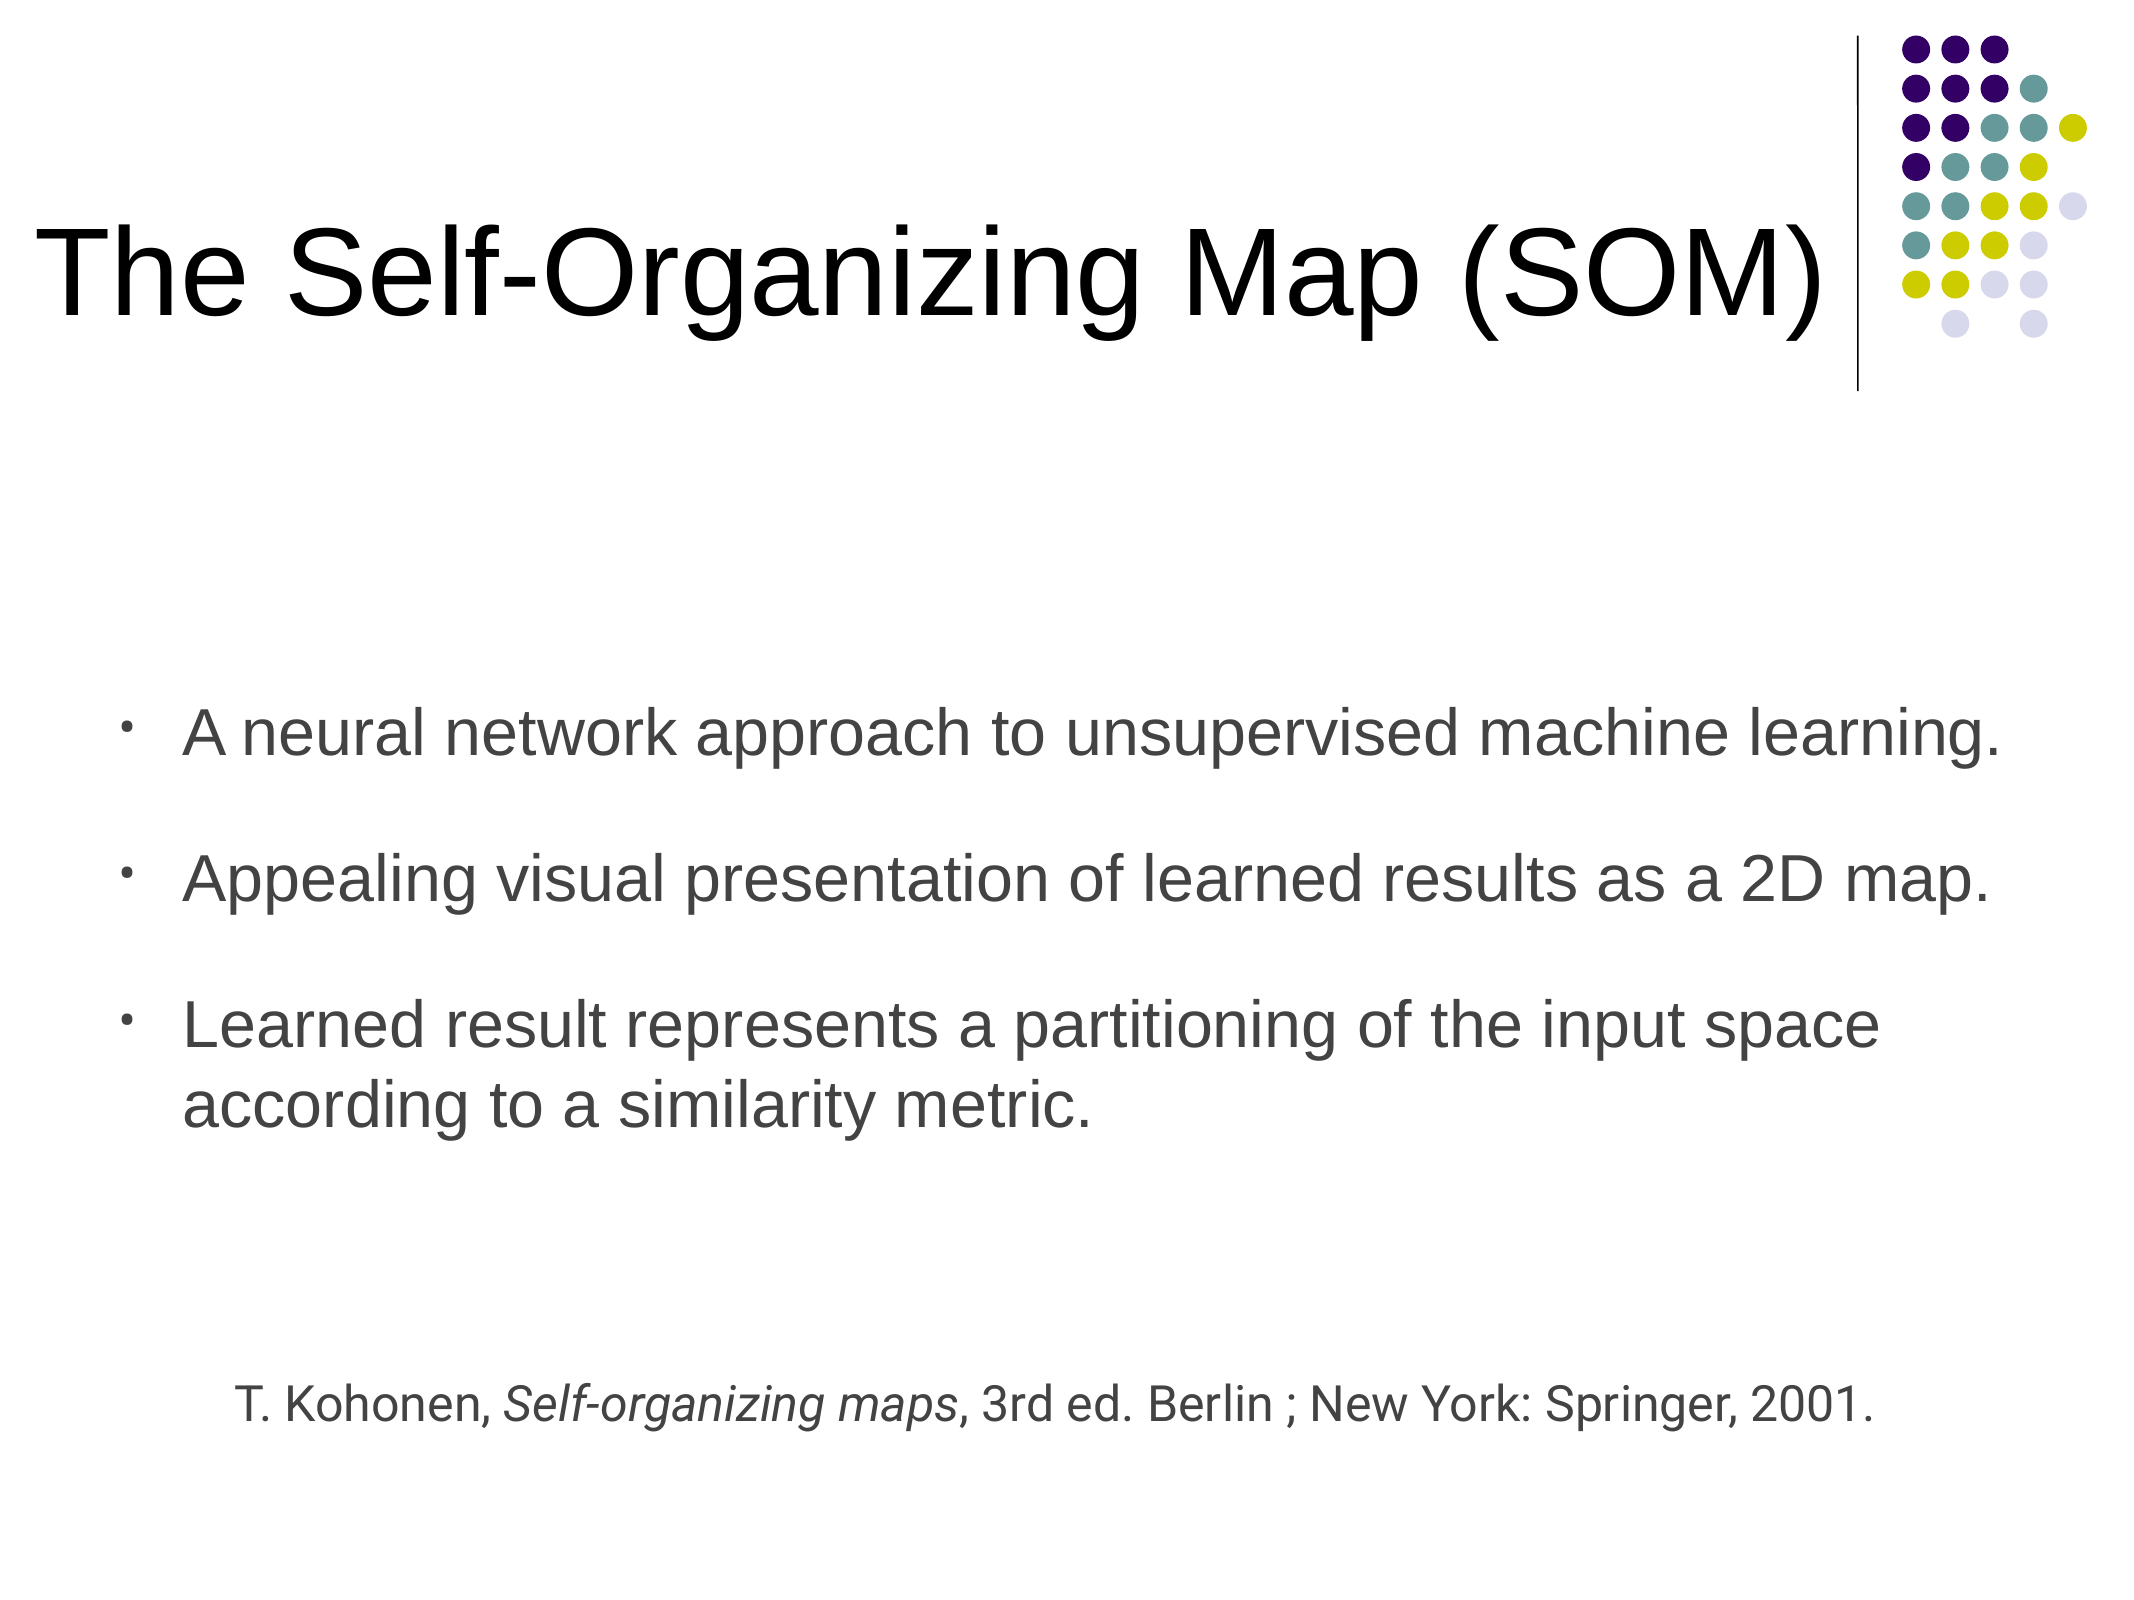

# The Self-Organizing Map (SOM)
A neural network approach to unsupervised machine learning.
Appealing visual presentation of learned results as a 2D map.
Learned result represents a partitioning of the input space according to a similarity metric.
T. Kohonen, Self-organizing maps, 3rd ed. Berlin ; New York: Springer, 2001.